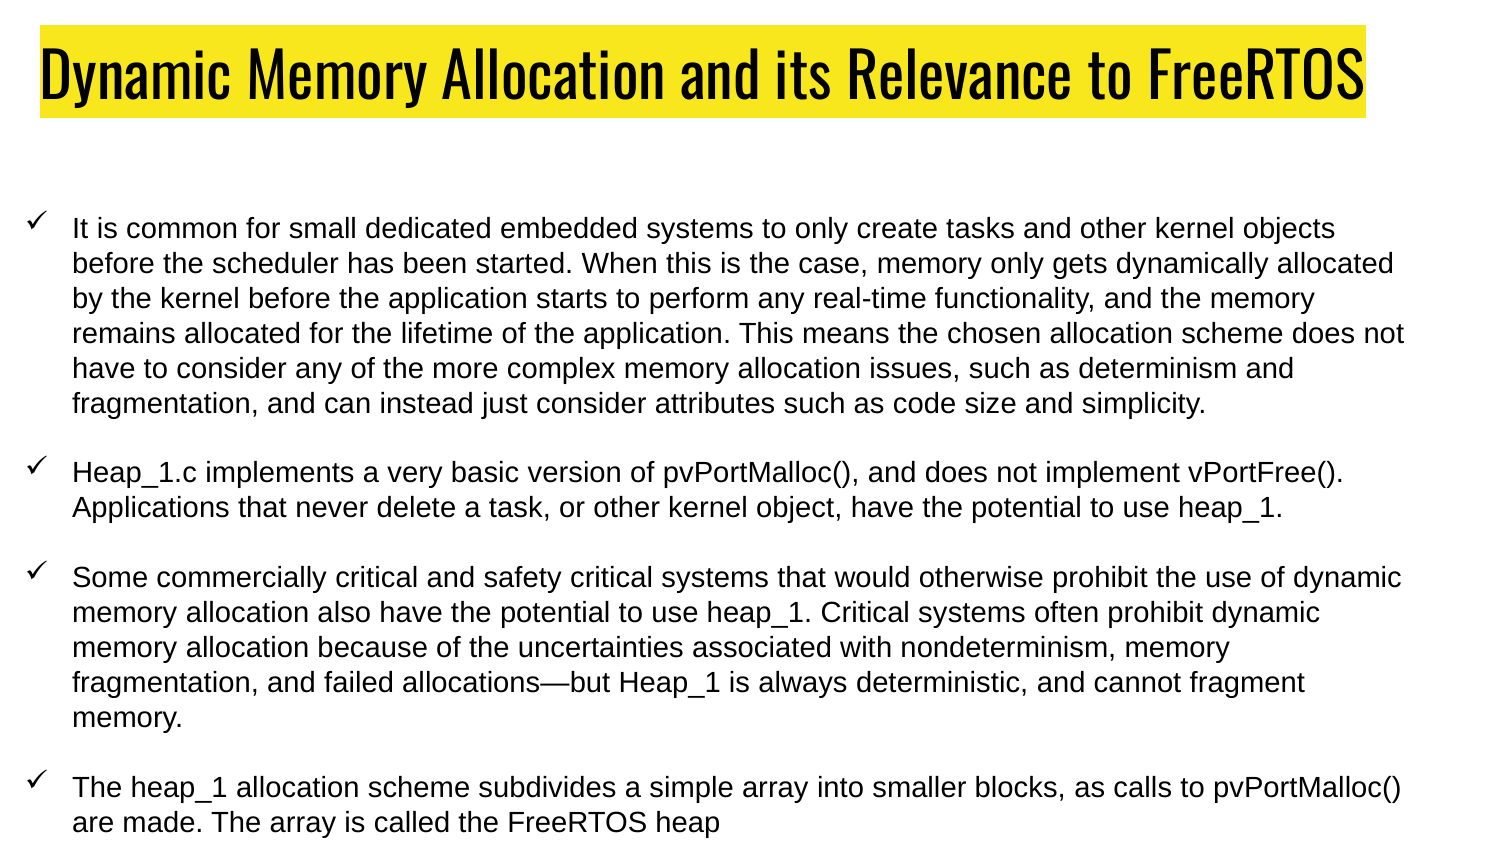

Dynamic Memory Allocation and its Relevance to FreeRTOS
It is common for small dedicated embedded systems to only create tasks and other kernel objects before the scheduler has been started. When this is the case, memory only gets dynamically allocated by the kernel before the application starts to perform any real-time functionality, and the memory remains allocated for the lifetime of the application. This means the chosen allocation scheme does not have to consider any of the more complex memory allocation issues, such as determinism and fragmentation, and can instead just consider attributes such as code size and simplicity.

Heap_1.c implements a very basic version of pvPortMalloc(), and does not implement vPortFree(). Applications that never delete a task, or other kernel object, have the potential to use heap_1.

Some commercially critical and safety critical systems that would otherwise prohibit the use of dynamic memory allocation also have the potential to use heap_1. Critical systems often prohibit dynamic memory allocation because of the uncertainties associated with nondeterminism, memory fragmentation, and failed allocations—but Heap_1 is always deterministic, and cannot fragment memory.

The heap_1 allocation scheme subdivides a simple array into smaller blocks, as calls to pvPortMalloc() are made. The array is called the FreeRTOS heap